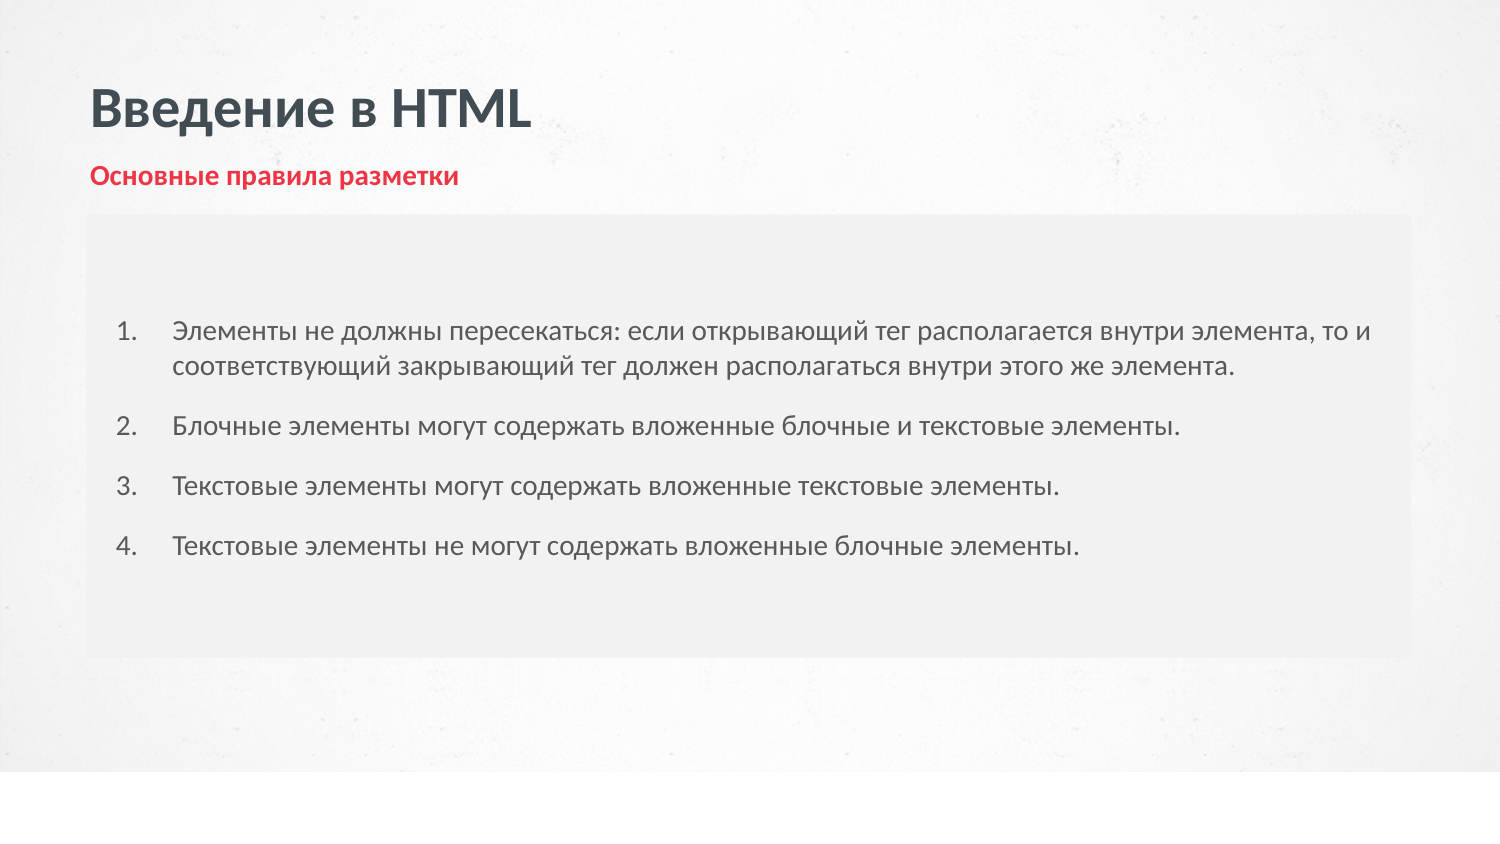

# Введение в HTML
Основные правила разметки
Элементы не должны пересекаться: если открывающий тег располагается внутри элемента, то и соответствующий закрывающий тег должен располагаться внутри этого же элемента.
Блочные элементы могут содержать вложенные блочные и текстовые элементы.
Текстовые элементы могут содержать вложенные текстовые элементы.
Текстовые элементы не могут содержать вложенные блочные элементы.